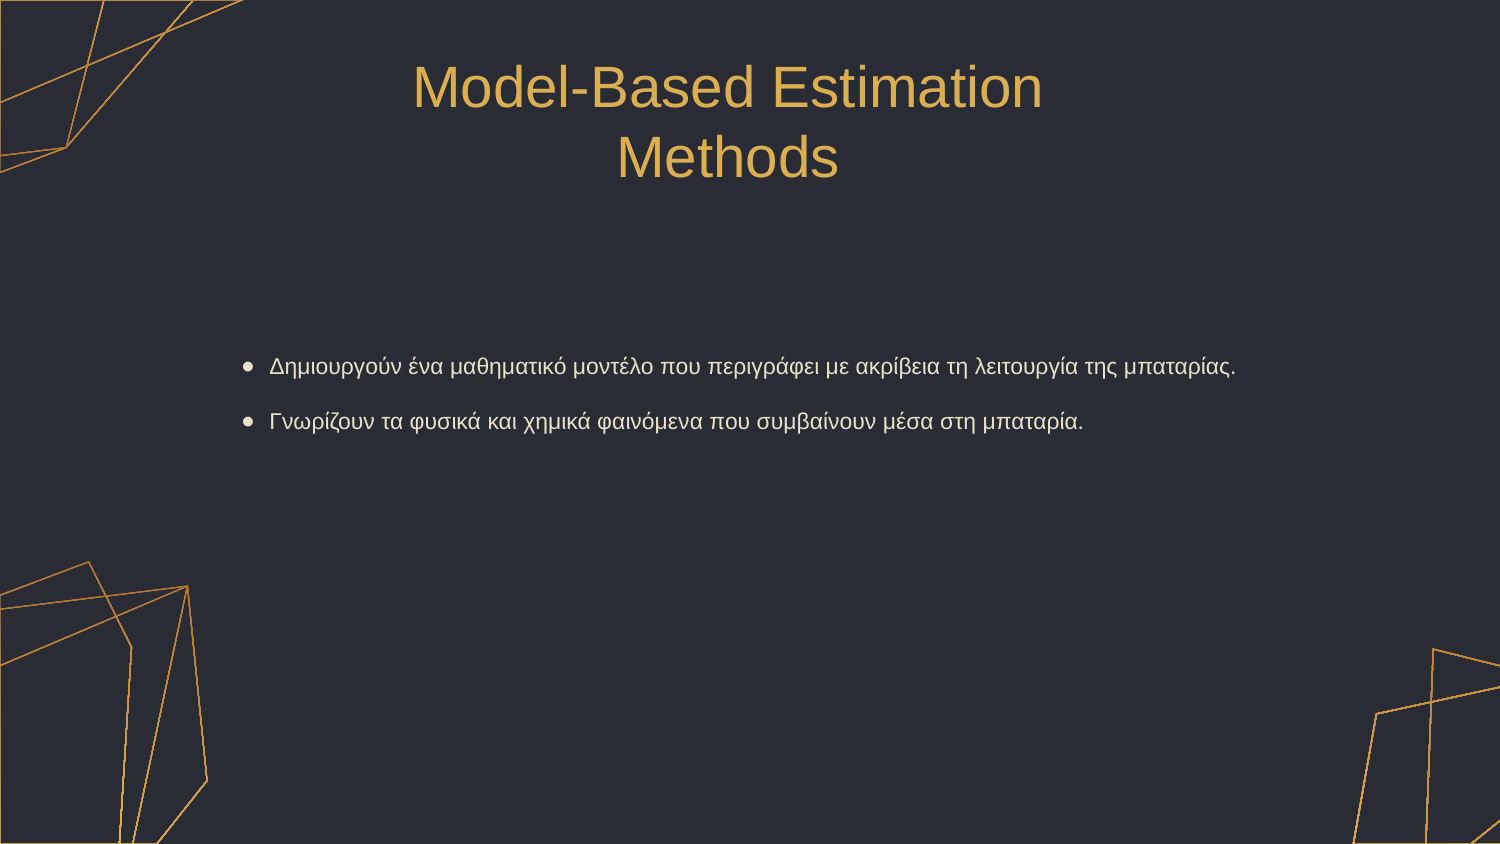

# Model-Based Estimation Methods

Δημιουργούν ένα μαθηματικό μοντέλο που περιγράφει με ακρίβεια τη λειτουργία της μπαταρίας.

Γνωρίζουν τα φυσικά και χημικά φαινόμενα που συμβαίνουν μέσα στη μπαταρία.